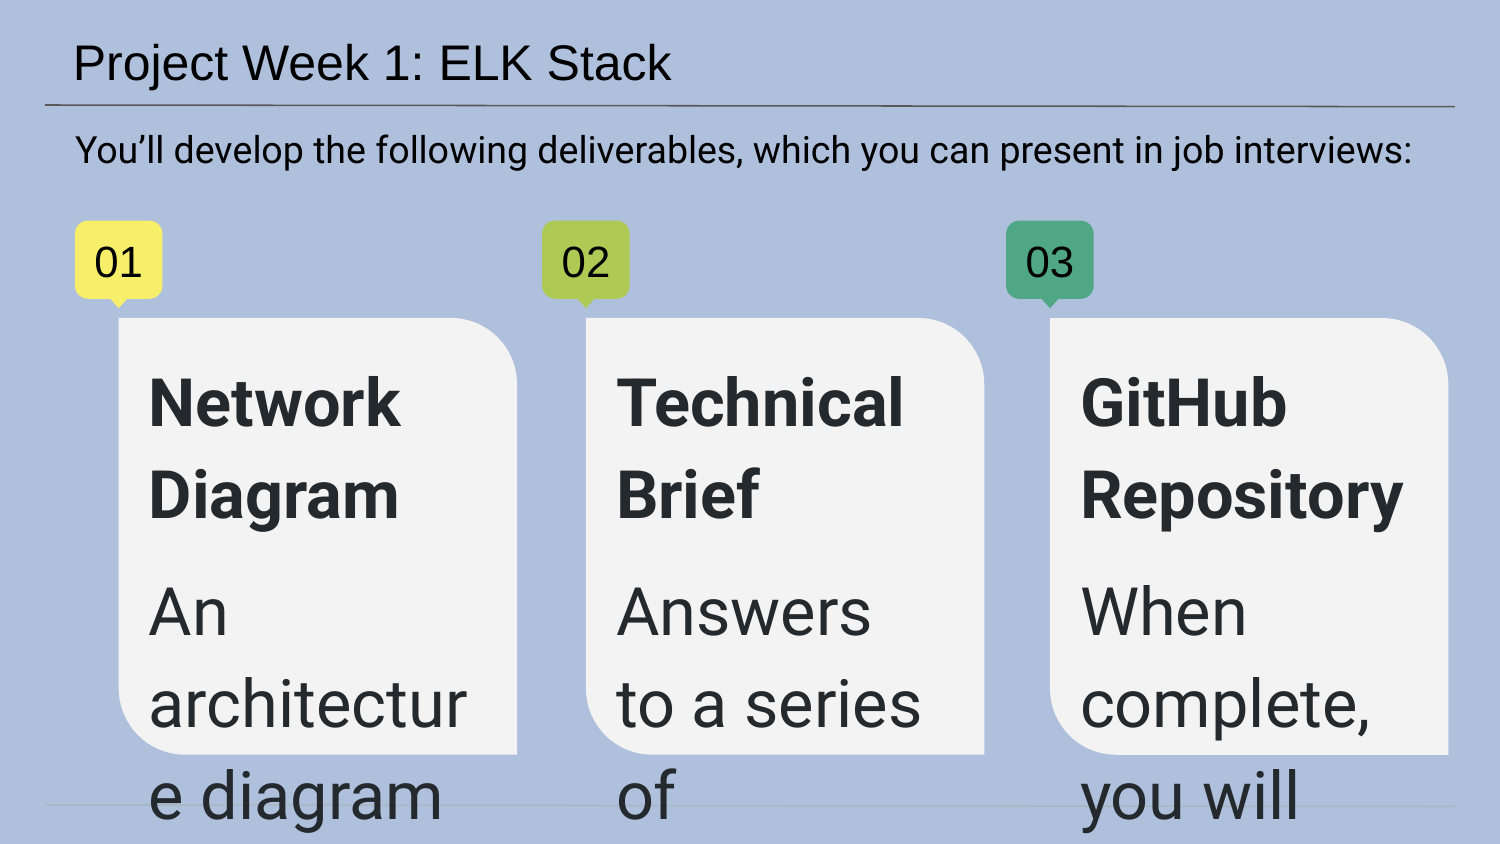

# Project Week 1: ELK Stack
You’ll develop the following deliverables, which you can present in job interviews:
Network Diagram
An architecture diagram describing the topology of your network.

Technical Brief
Answers to a series of questions explaining the important features of the suite, completed after deploying the stack. This brief is often referred to as a README document.

GitHub Repository
When complete, you will save your work to a Git repository, along with an in-depth description. This makes it easy to redeploy your work in the future, and share it with others.